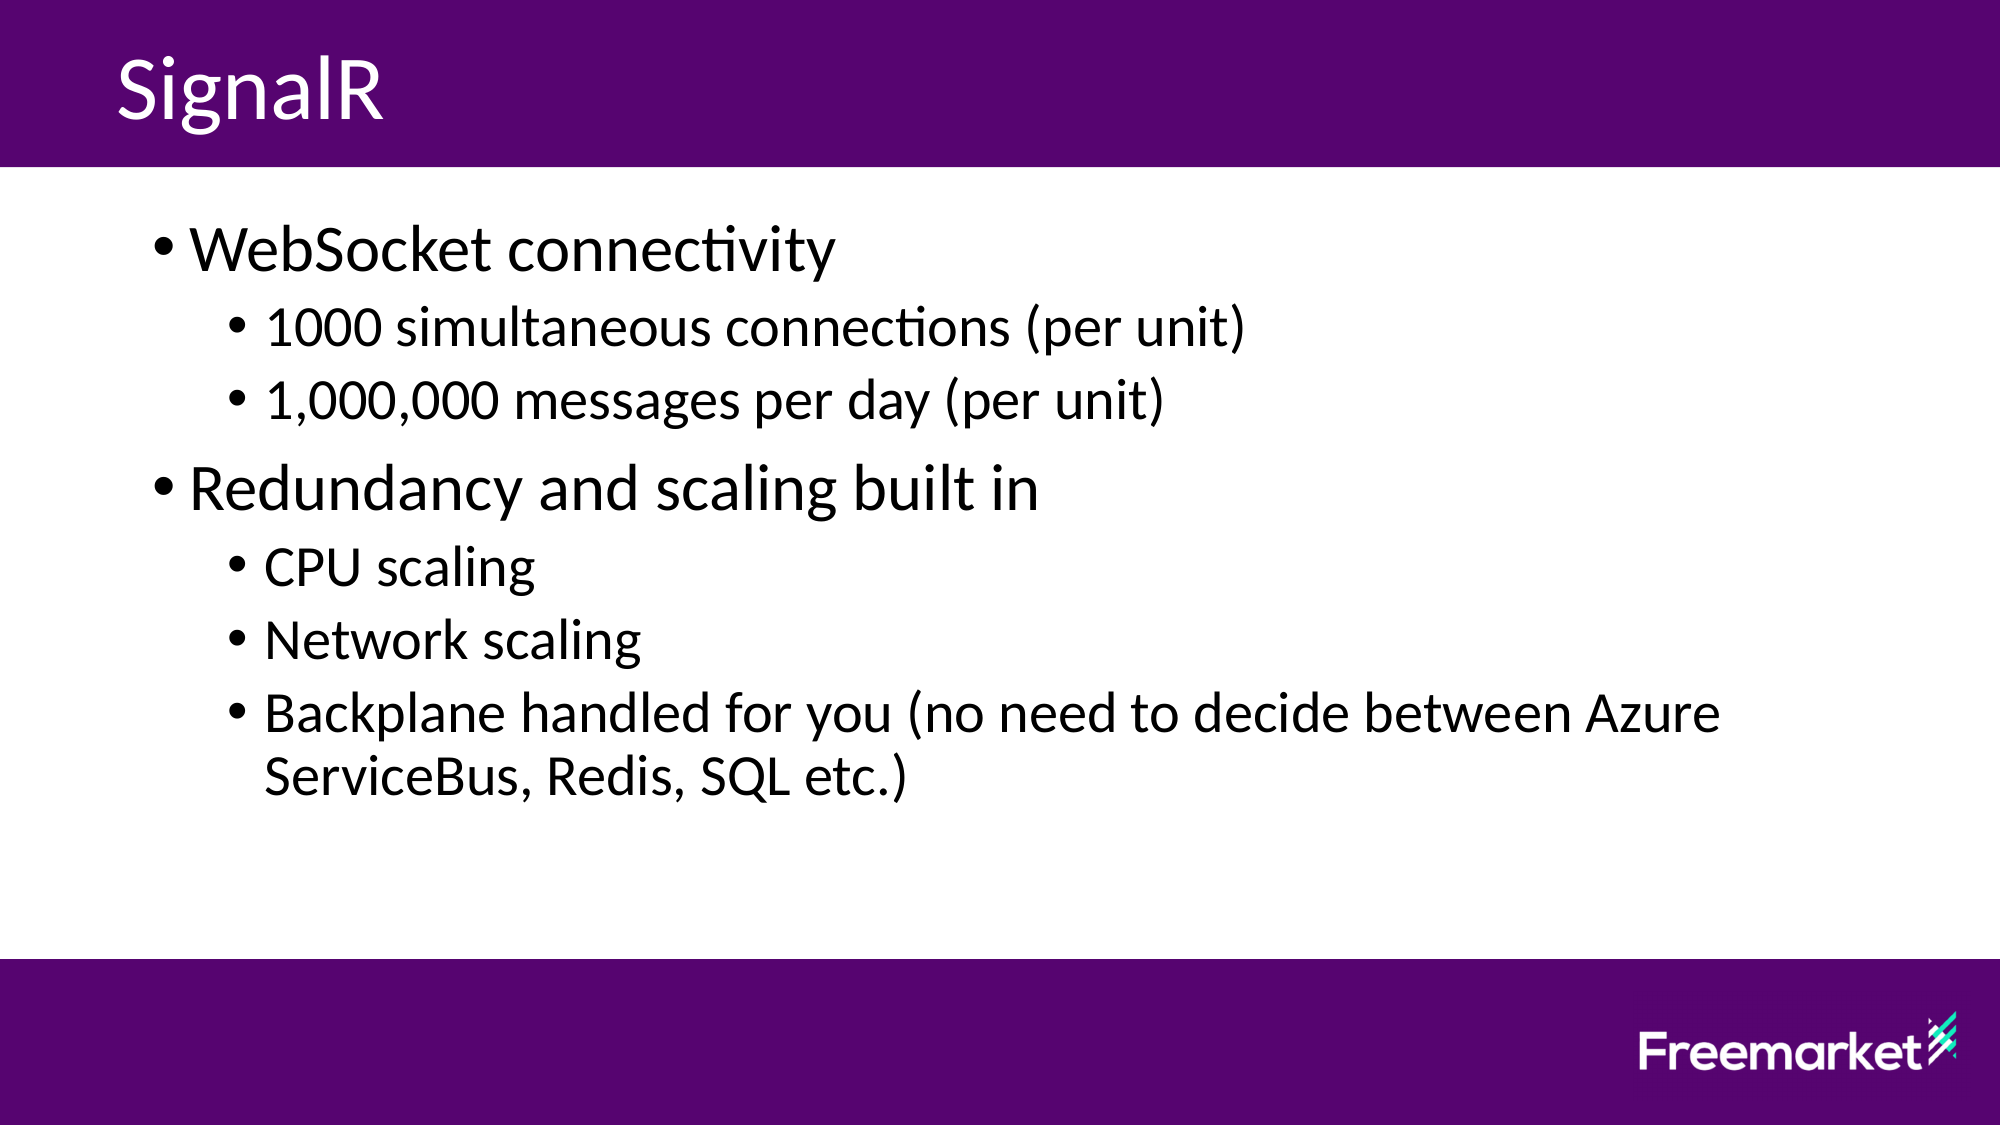

SignalR
WebSocket connectivity
1000 simultaneous connections (per unit)
1,000,000 messages per day (per unit)
Redundancy and scaling built in
CPU scaling
Network scaling
Backplane handled for you (no need to decide between Azure ServiceBus, Redis, SQL etc.)